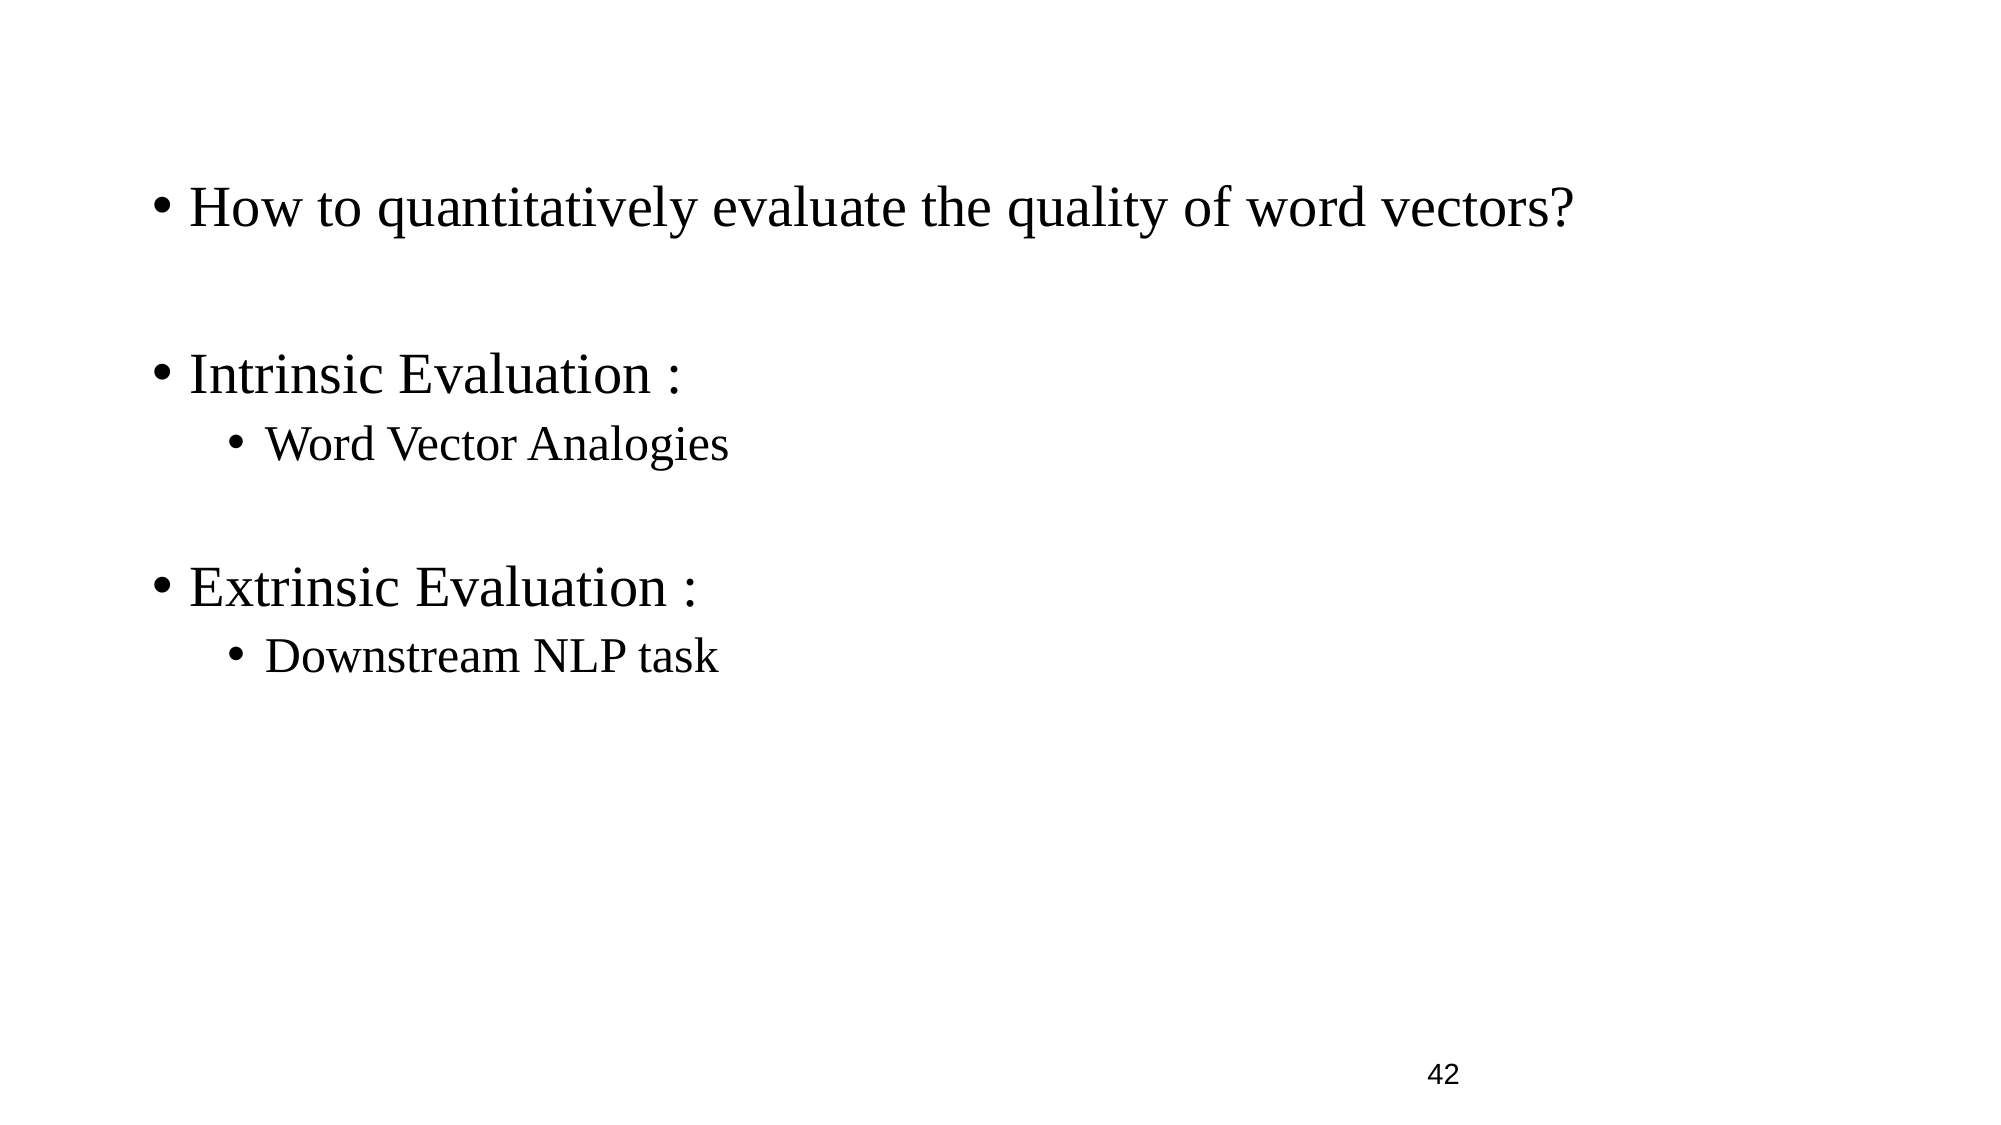

How to quantitatively evaluate the quality of word vectors?

Intrinsic Evaluation :
Word Vector Analogies

Extrinsic Evaluation :
Downstream NLP task
42